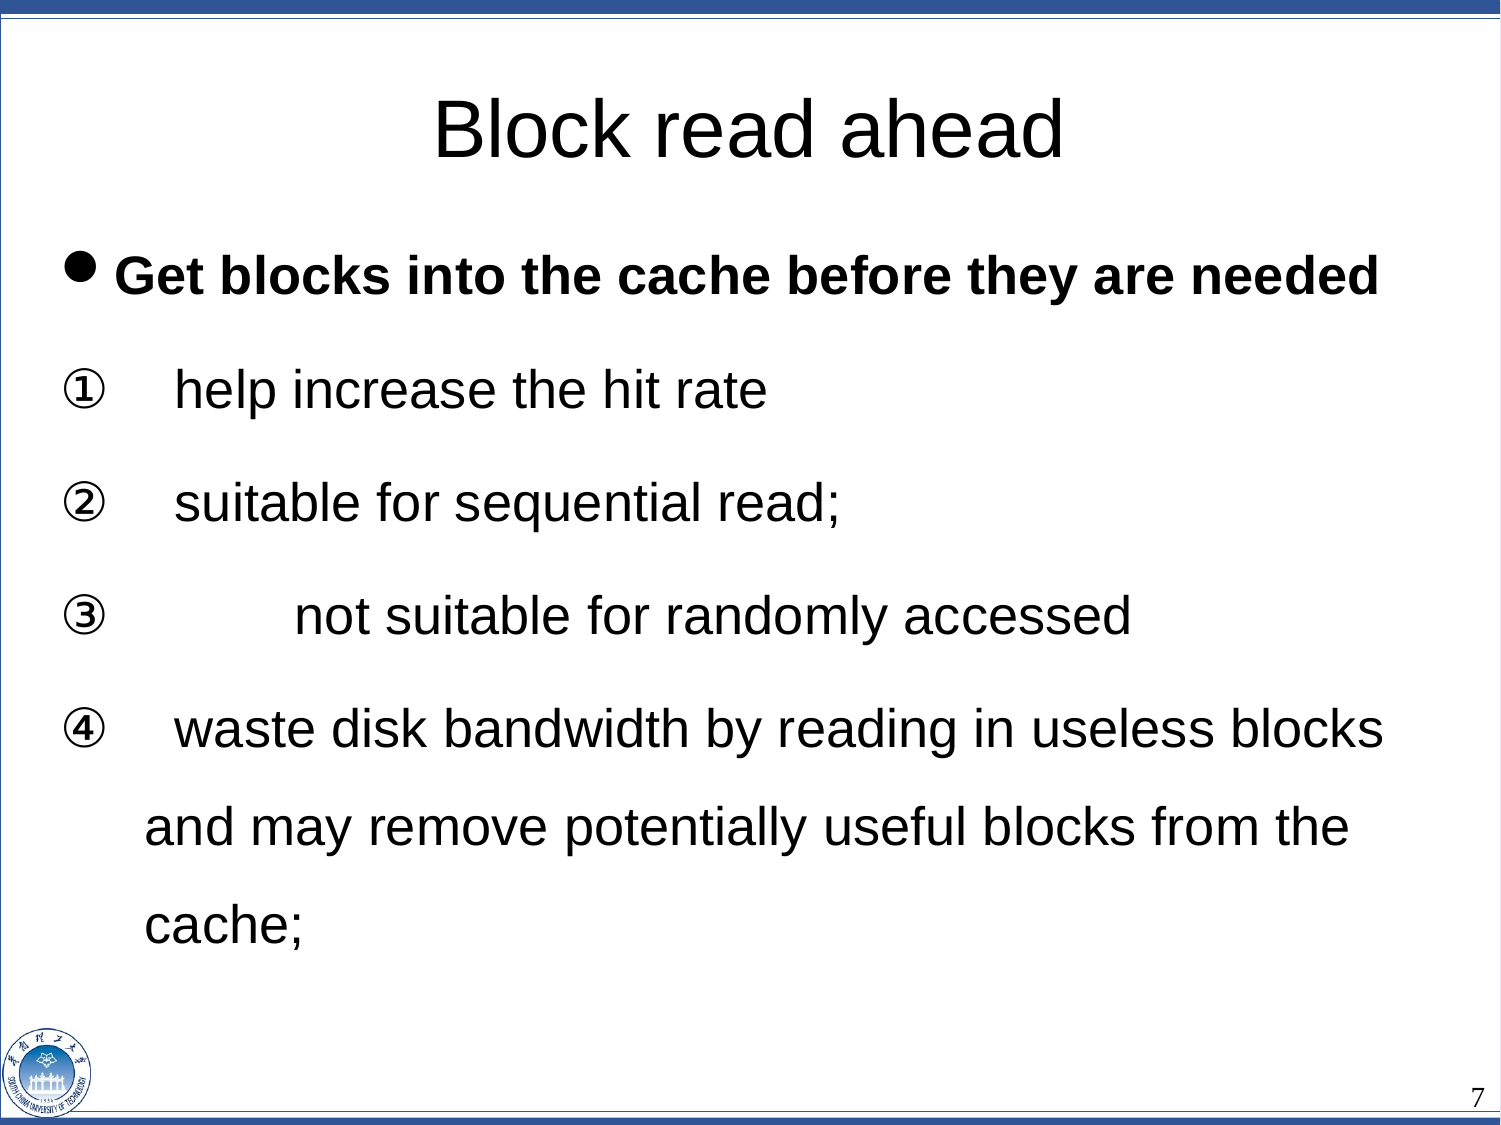

Block read ahead
Get blocks into the cache before they are needed
  help increase the hit rate
  suitable for sequential read;
	not suitable for randomly accessed
  waste disk bandwidth by reading in useless blocks and may remove potentially useful blocks from the cache;

7